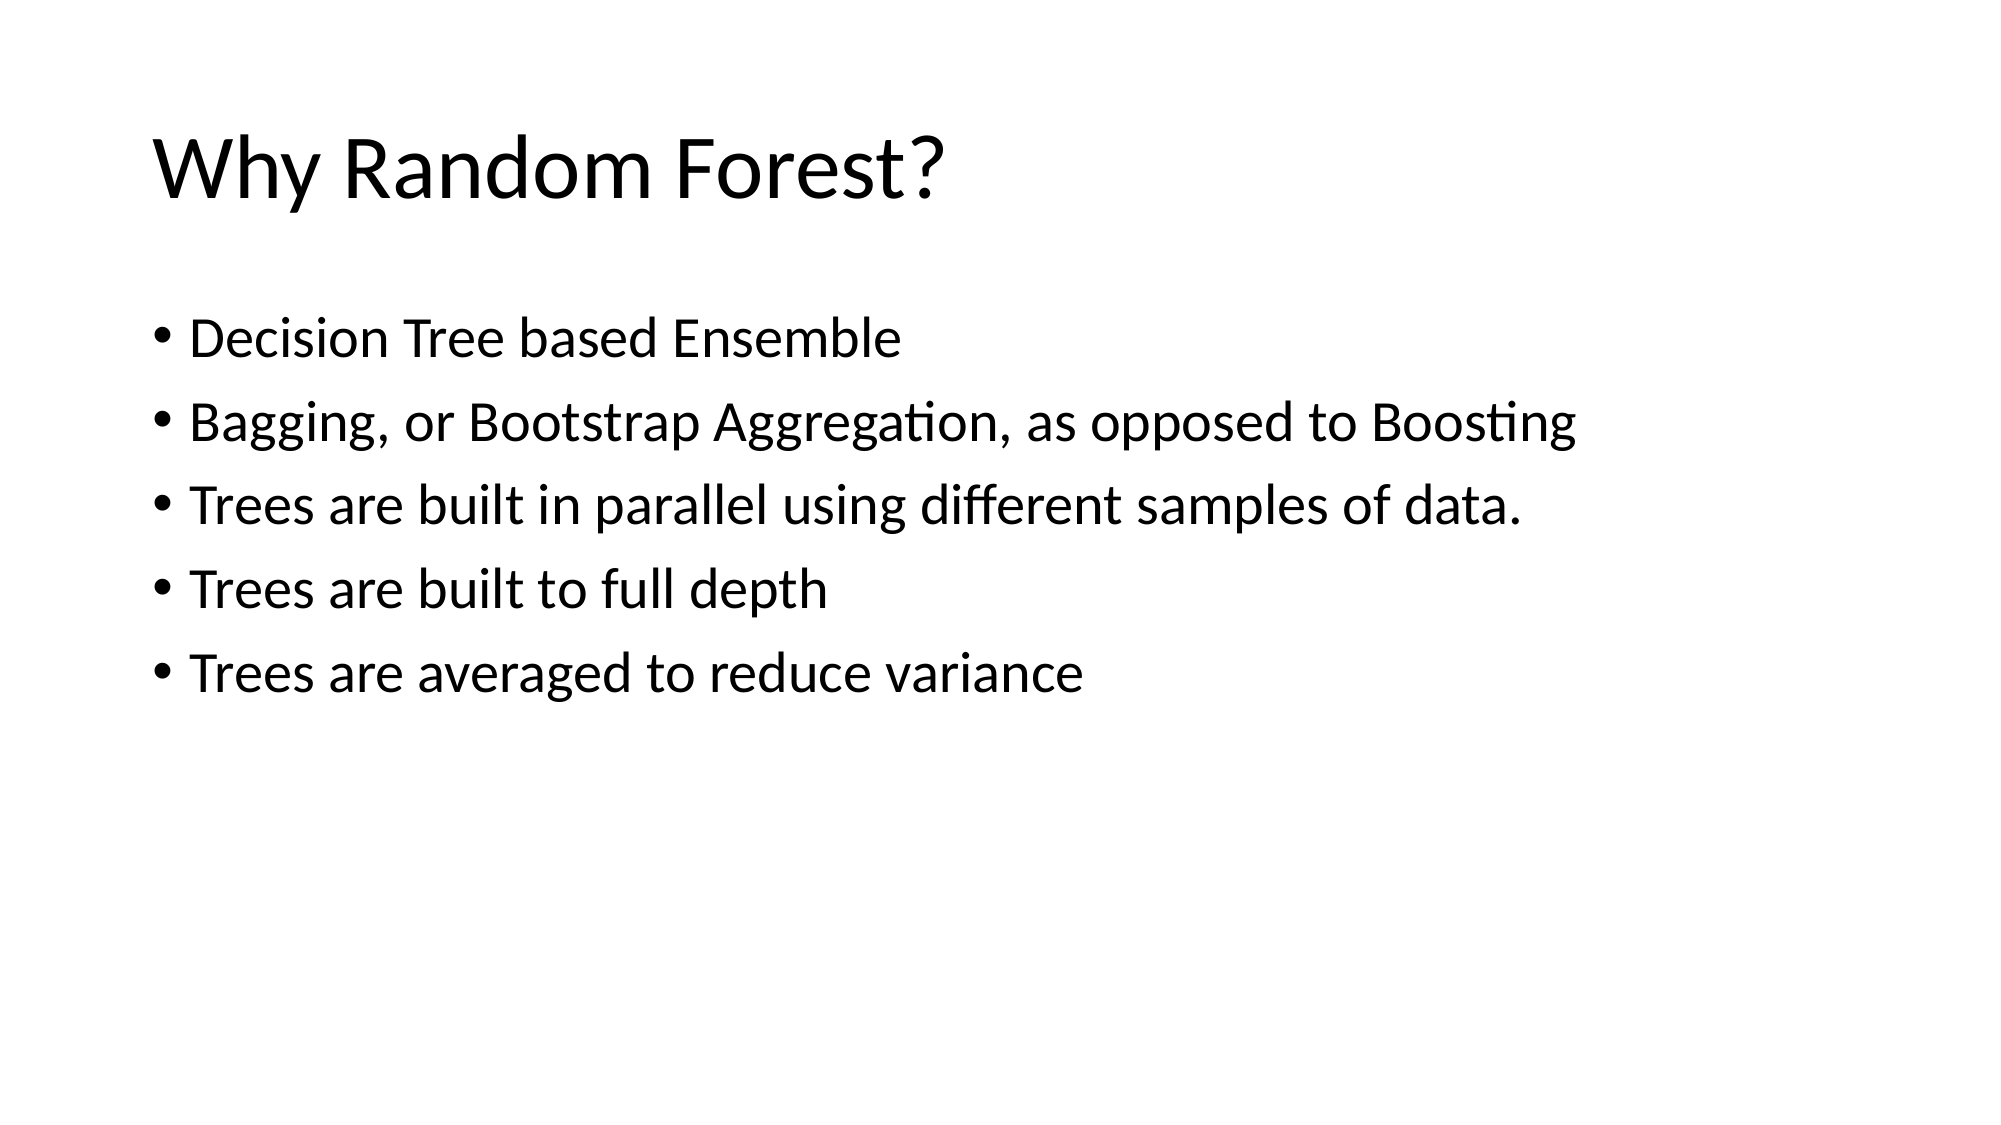

# Why Random Forest?
Decision Tree based Ensemble
Bagging, or Bootstrap Aggregation, as opposed to Boosting
Trees are built in parallel using different samples of data.
Trees are built to full depth
Trees are averaged to reduce variance